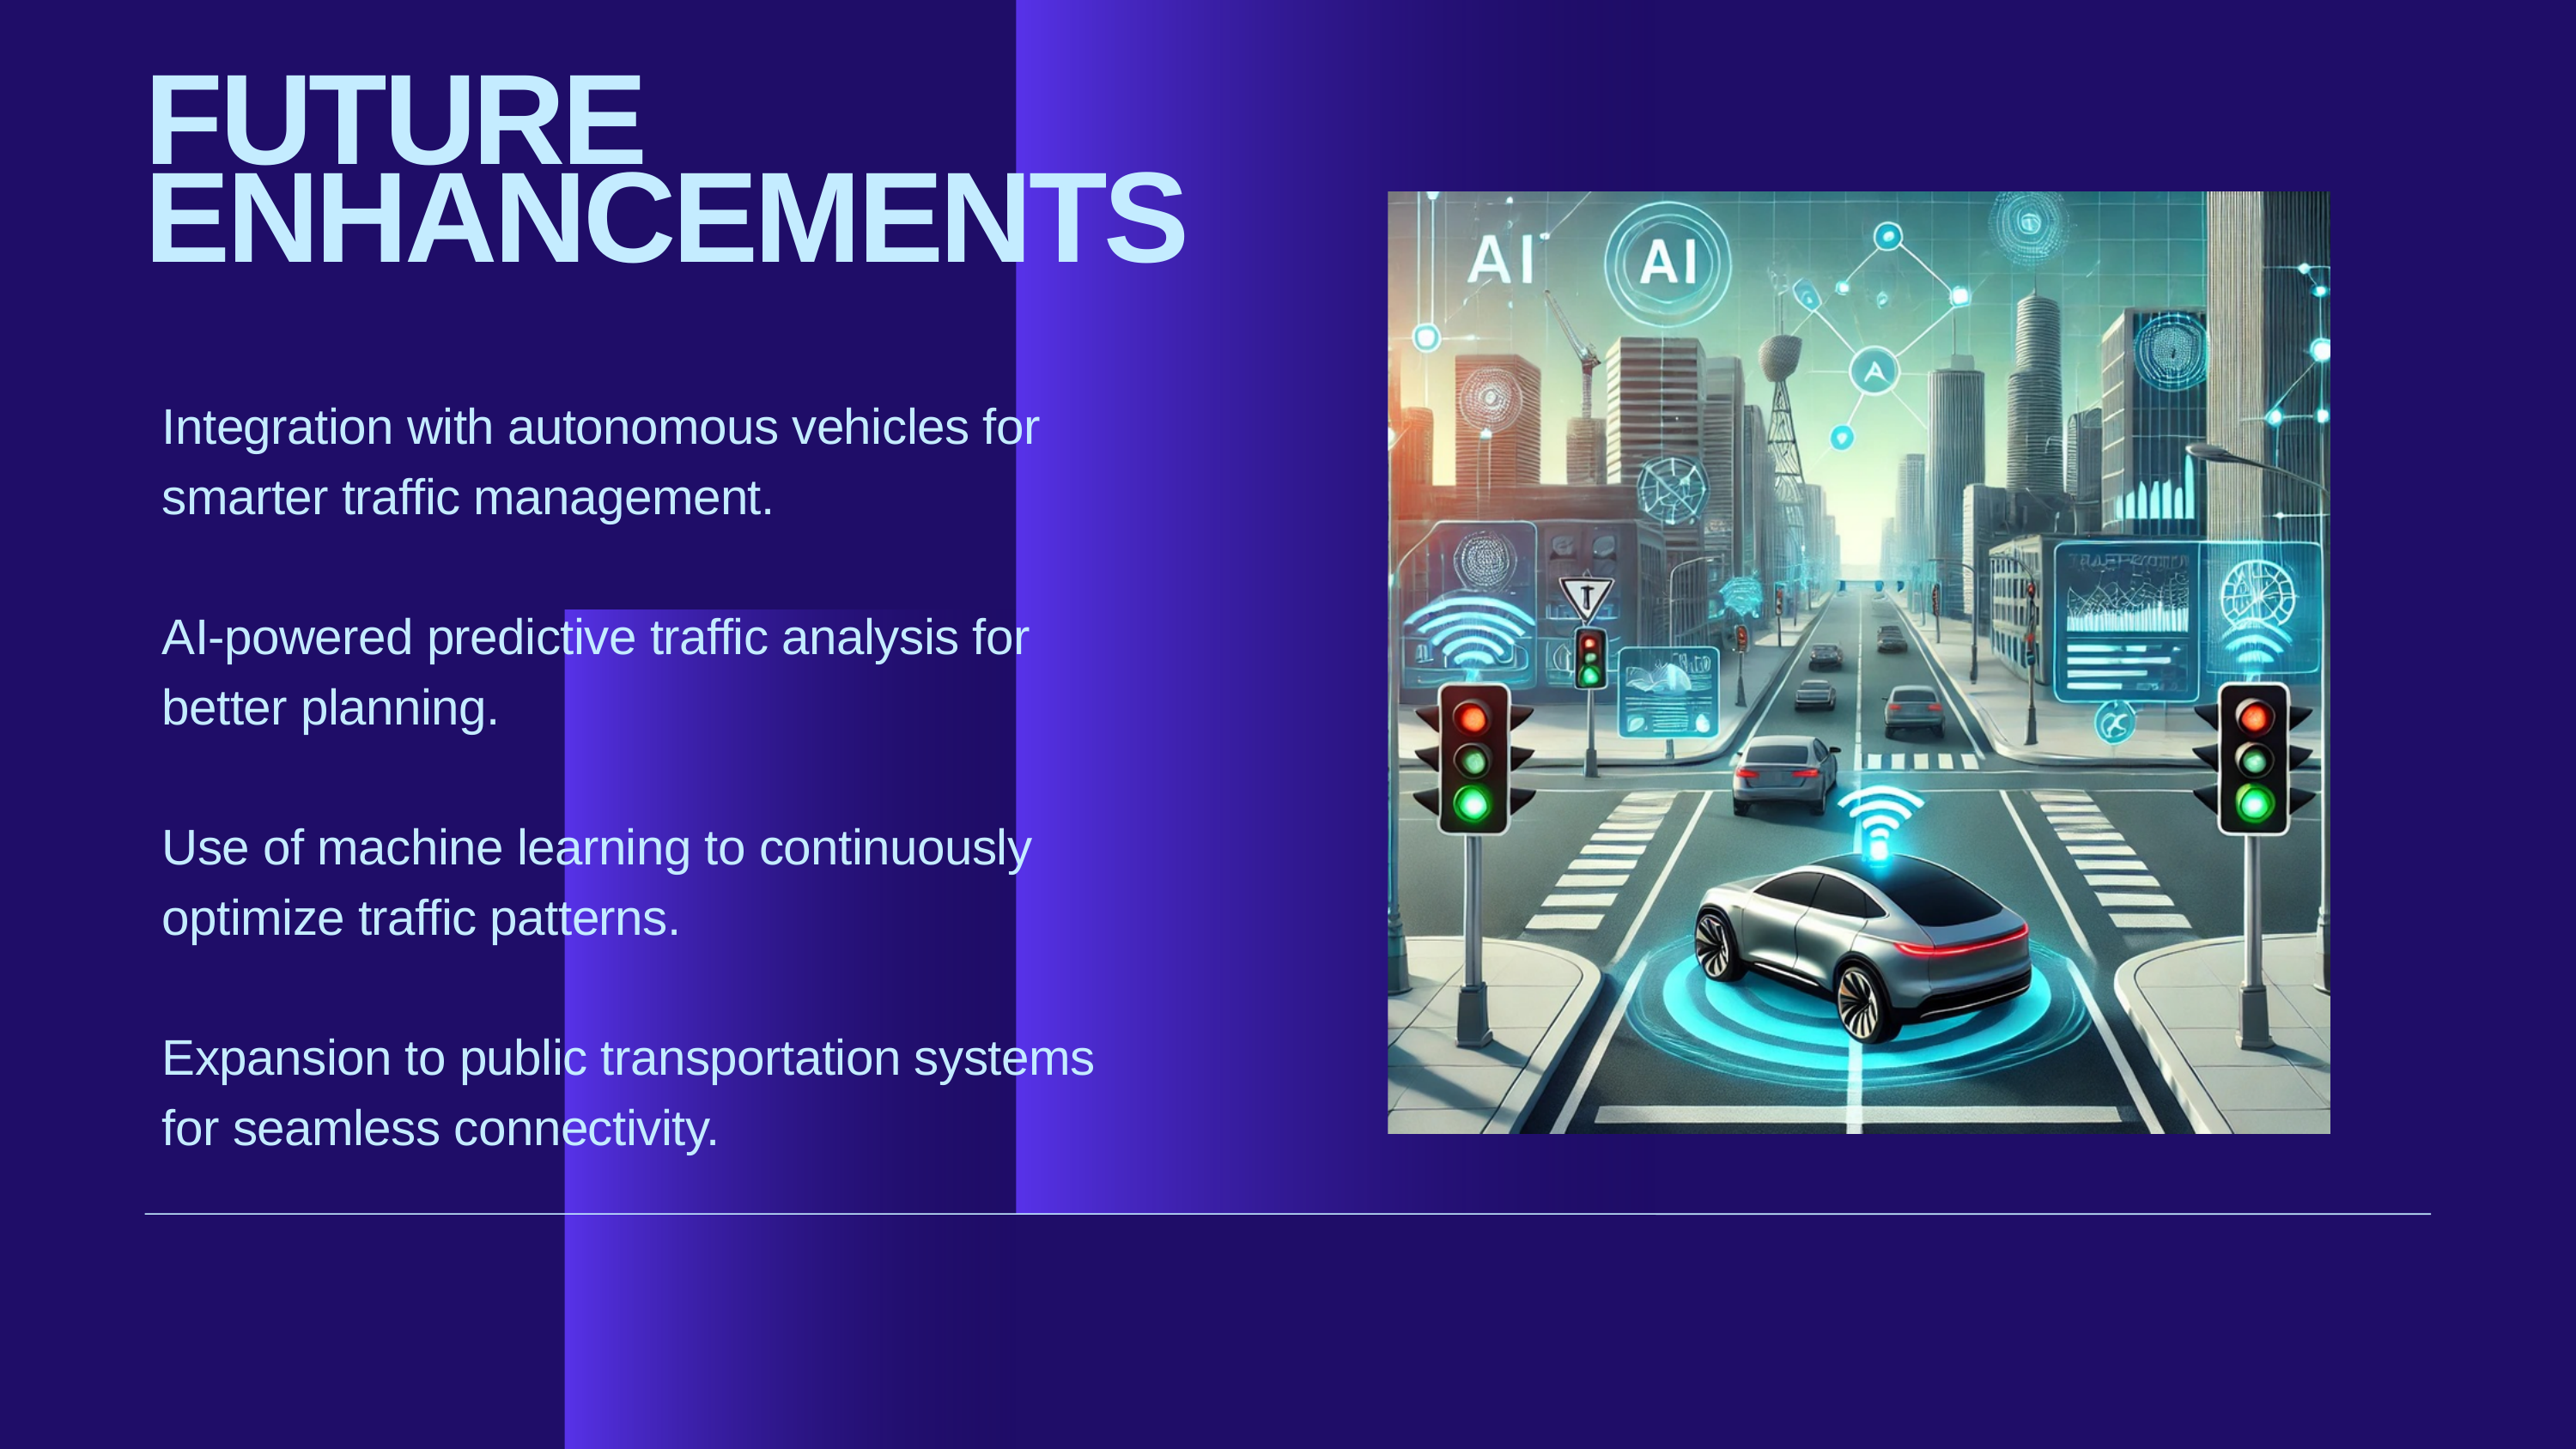

FUTURE ENHANCEMENTS

Integration with autonomous vehicles for smarter traffic management.

AI-powered predictive traffic analysis for better planning.

Use of machine learning to continuously optimize traffic patterns.

Expansion to public transportation systems for seamless connectivity.